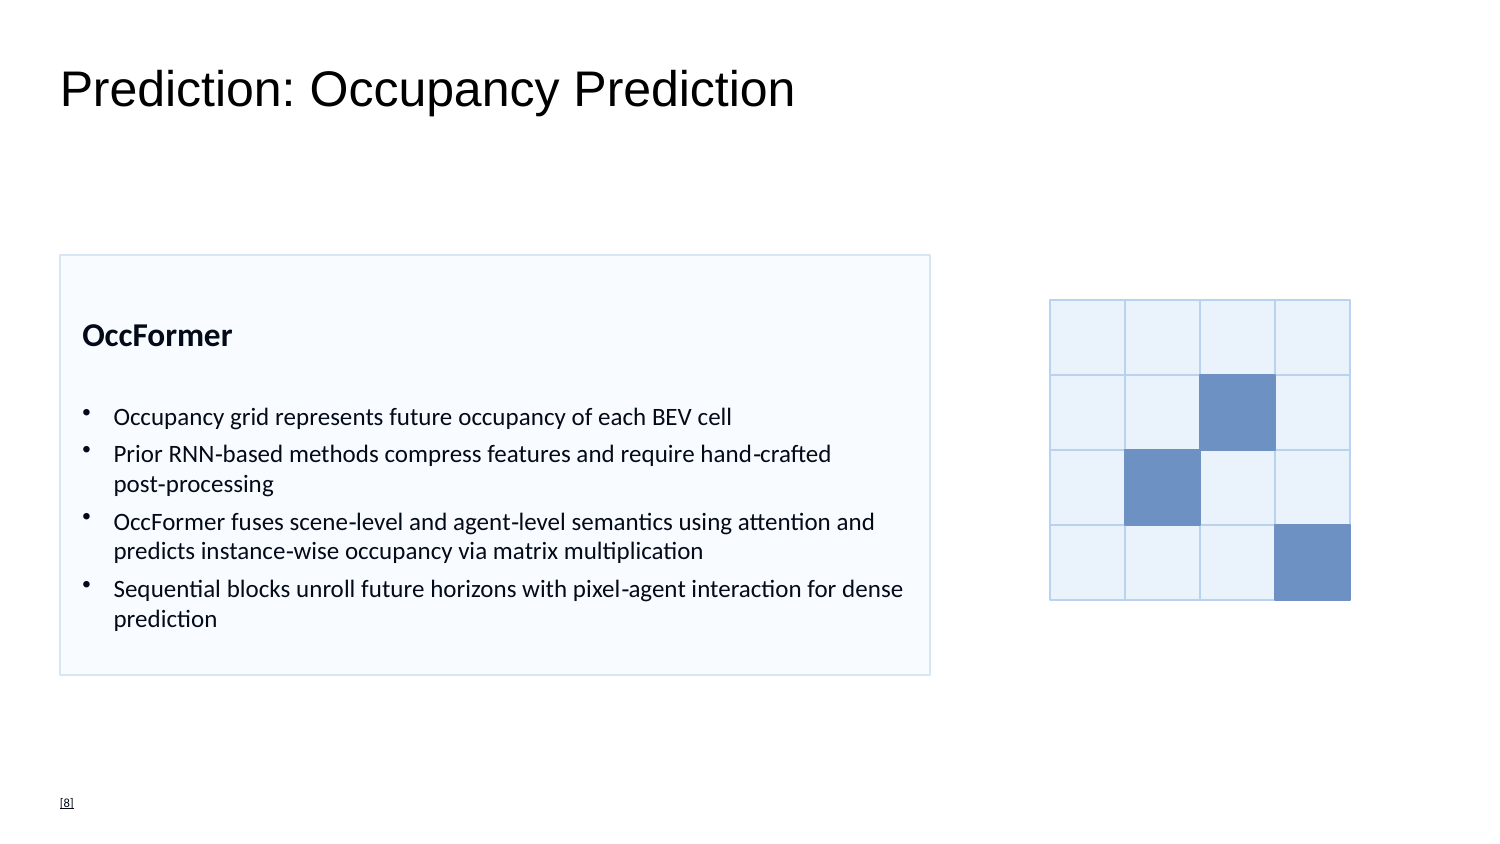

Prediction: Occupancy Prediction

OccFormer

Occupancy grid represents future occupancy of each BEV cell
Prior RNN‑based methods compress features and require hand‑crafted post‑processing
OccFormer fuses scene‑level and agent‑level semantics using attention and predicts instance‑wise occupancy via matrix multiplication
Sequential blocks unroll future horizons with pixel‑agent interaction for dense prediction

[8]